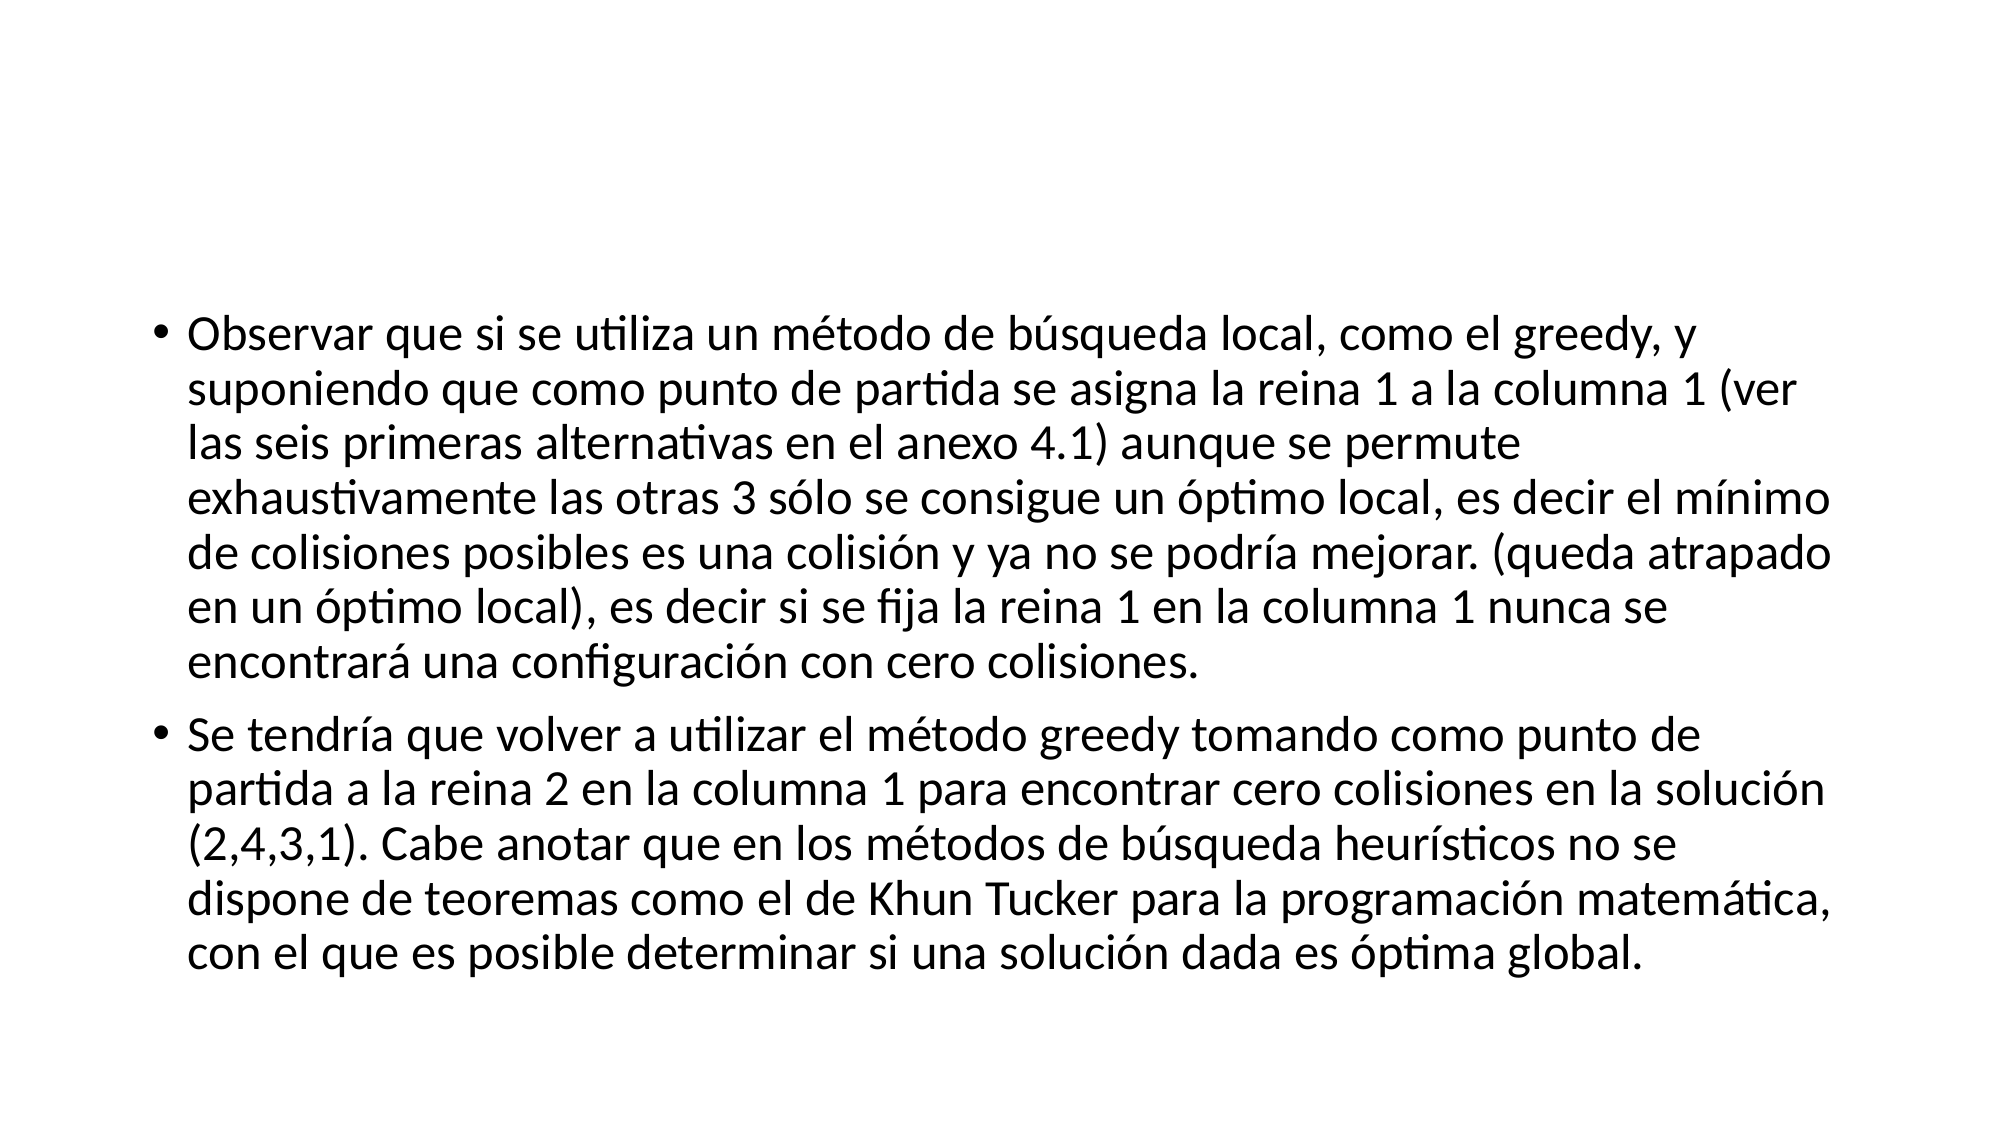

#
Observar que si se utiliza un método de búsqueda local, como el greedy, y suponiendo que como punto de partida se asigna la reina 1 a la columna 1 (ver las seis primeras alternativas en el anexo 4.1) aunque se permute exhaustivamente las otras 3 sólo se consigue un óptimo local, es decir el mínimo de colisiones posibles es una colisión y ya no se podría mejorar. (queda atrapado en un óptimo local), es decir si se fija la reina 1 en la columna 1 nunca se encontrará una configuración con cero colisiones.
Se tendría que volver a utilizar el método greedy tomando como punto de partida a la reina 2 en la columna 1 para encontrar cero colisiones en la solución (2,4,3,1). Cabe anotar que en los métodos de búsqueda heurísticos no se dispone de teoremas como el de Khun Tucker para la programación matemática, con el que es posible determinar si una solución dada es óptima global.